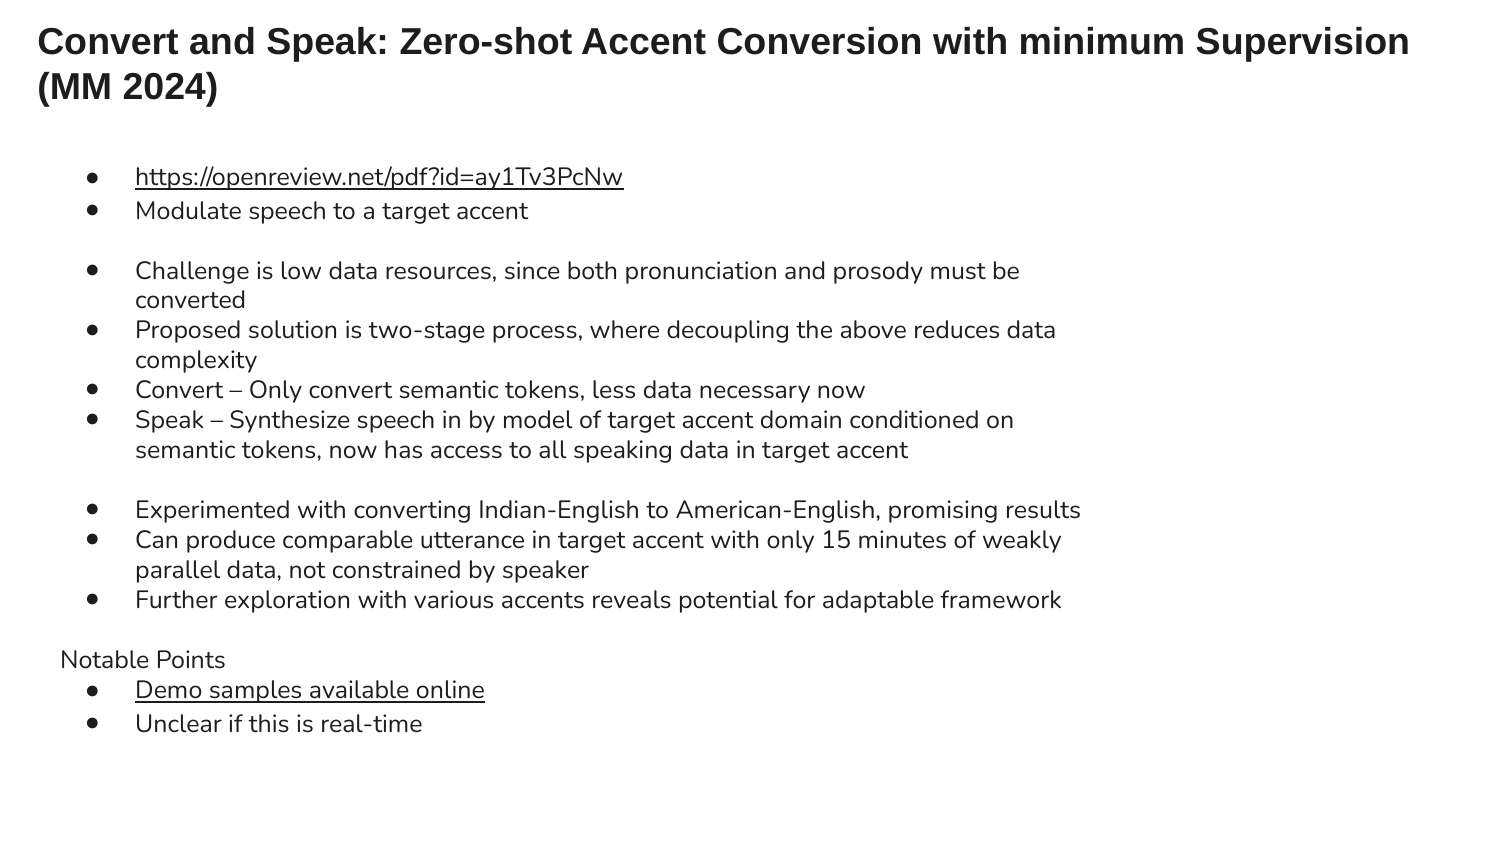

# Convert and Speak: Zero-shot Accent Conversion with minimum Supervision (MM 2024)
https://openreview.net/pdf?id=ay1Tv3PcNw
Modulate speech to a target accent

Challenge is low data resources, since both pronunciation and prosody must be converted
Proposed solution is two-stage process, where decoupling the above reduces data complexity
Convert – Only convert semantic tokens, less data necessary now
Speak – Synthesize speech in by model of target accent domain conditioned on semantic tokens, now has access to all speaking data in target accent

Experimented with converting Indian-English to American-English, promising results
Can produce comparable utterance in target accent with only 15 minutes of weakly parallel data, not constrained by speaker
Further exploration with various accents reveals potential for adaptable framework

Notable Points
Demo samples available online
Unclear if this is real-time